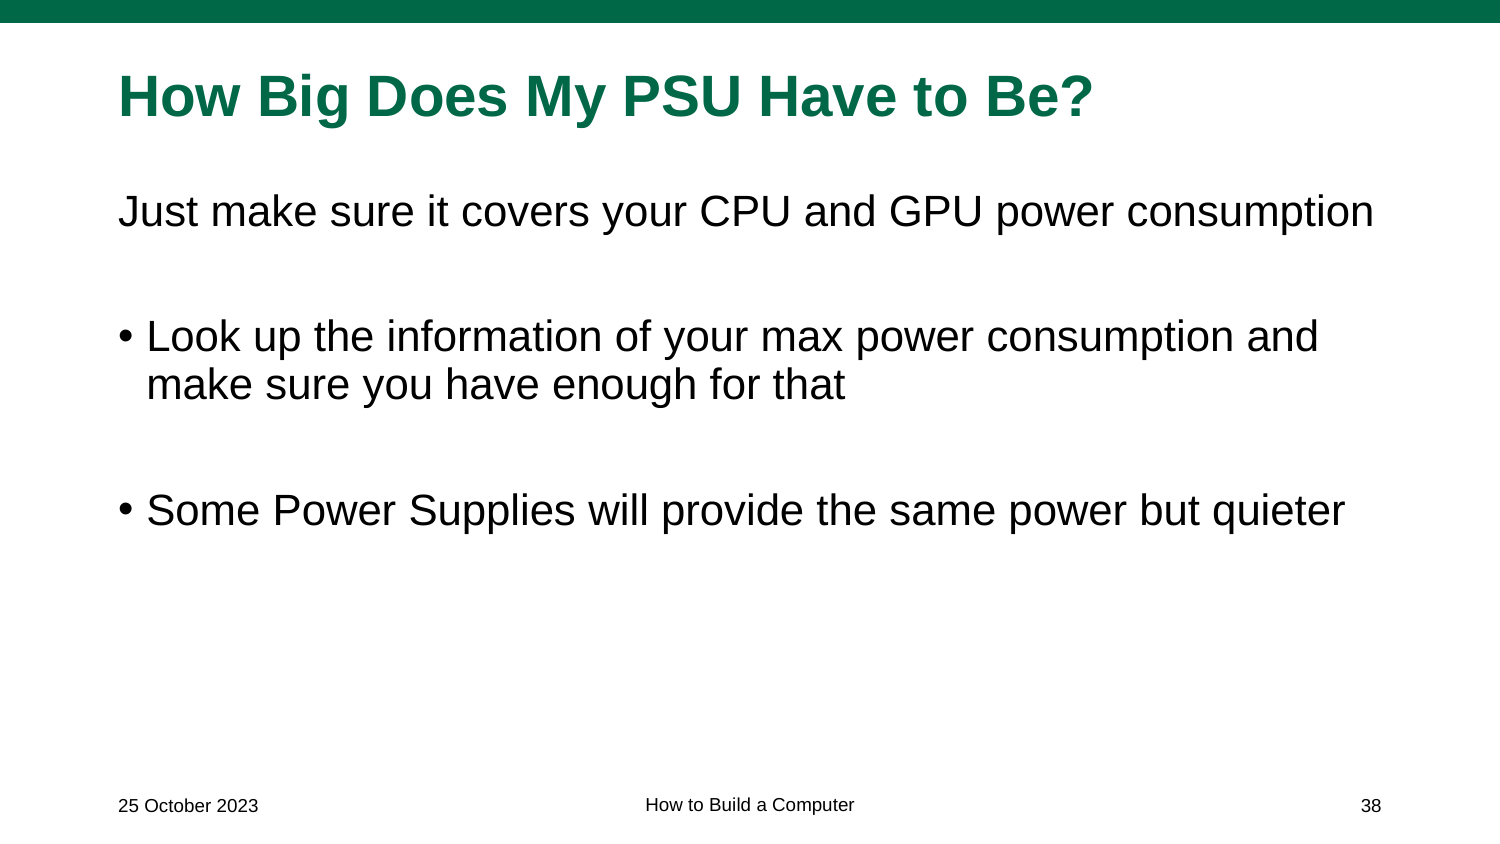

# How Big Does My PSU Have to Be?
Just make sure it covers your CPU and GPU power consumption

Look up the information of your max power consumption and make sure you have enough for that

Some Power Supplies will provide the same power but quieter
How to Build a Computer
25 October 2023
38